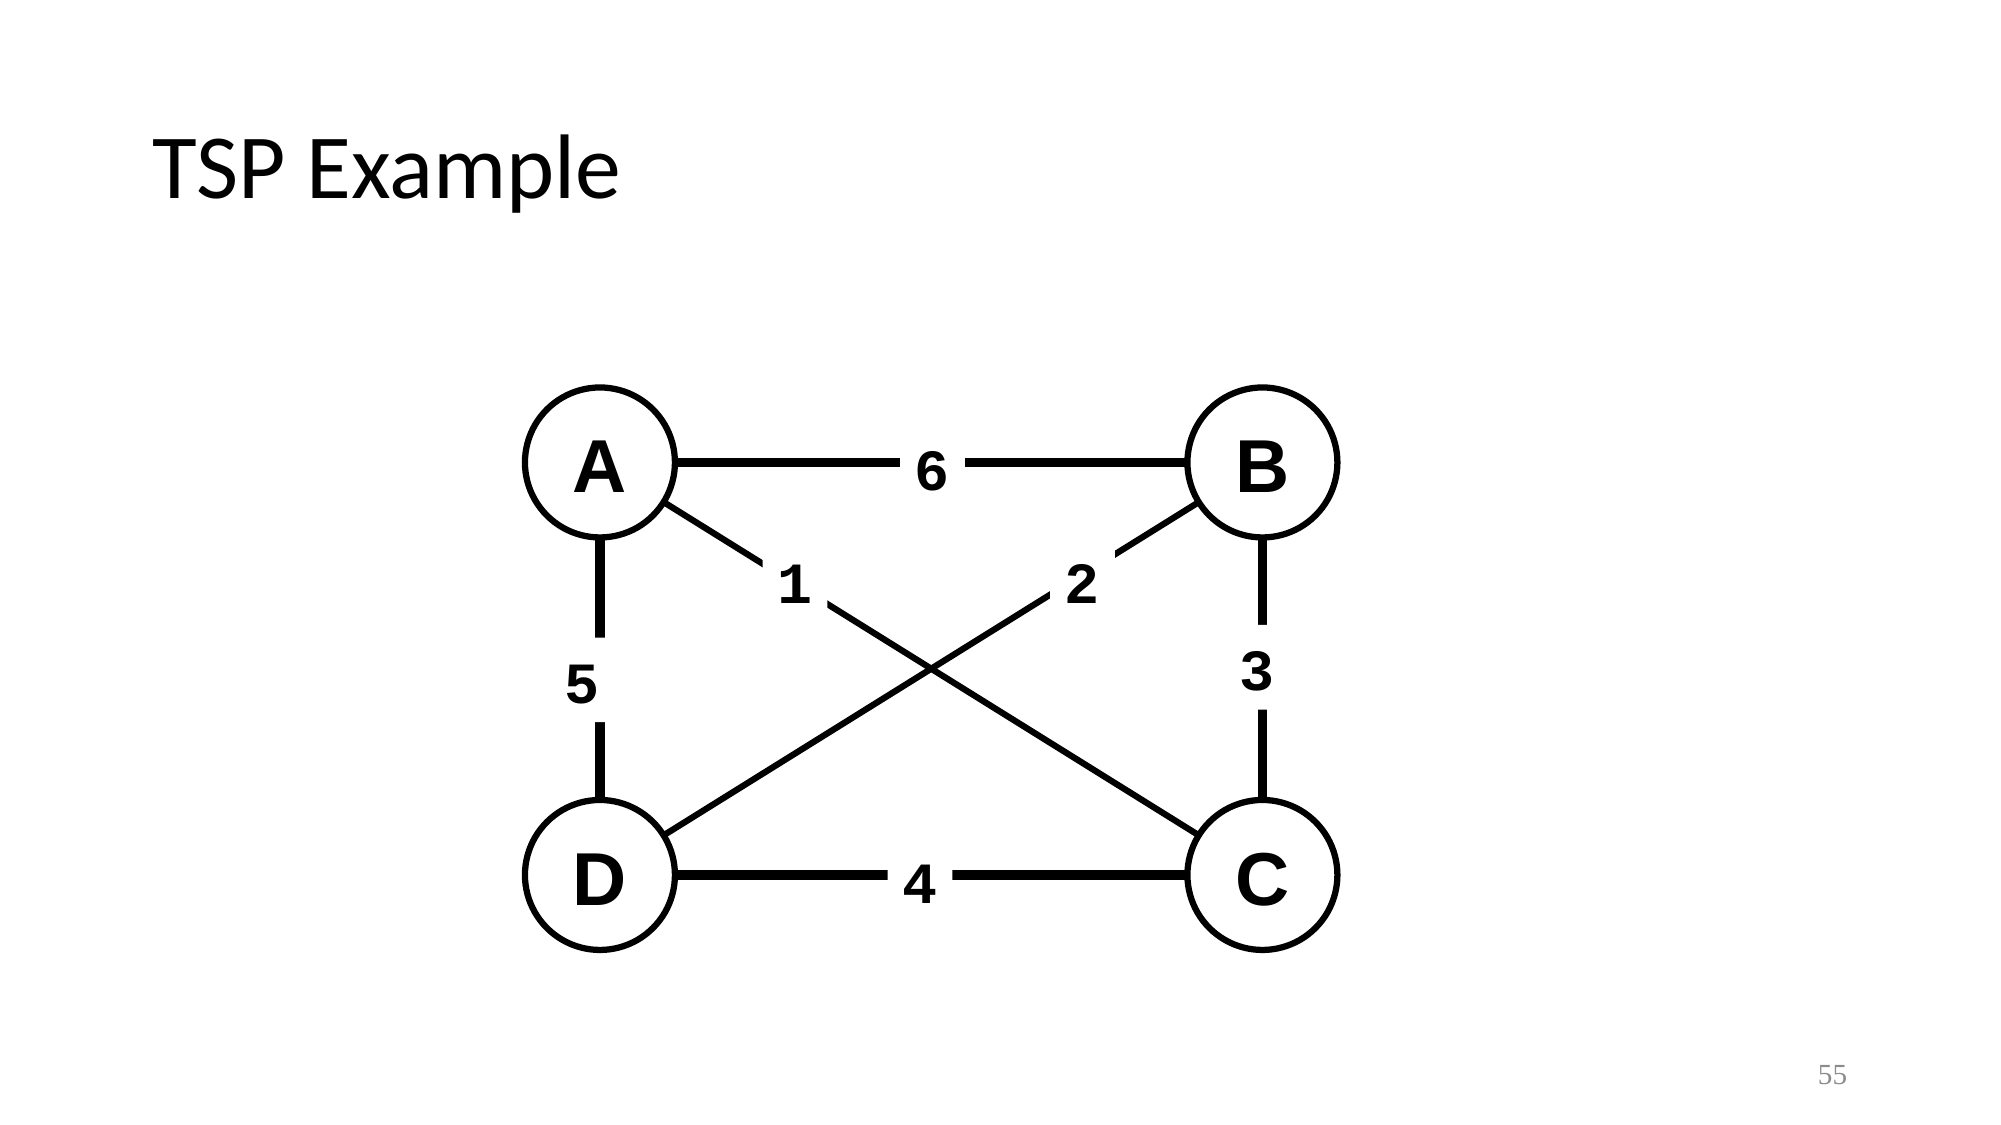

# TSP Example
A
B
6

1
2
3
5
D
C
4
55